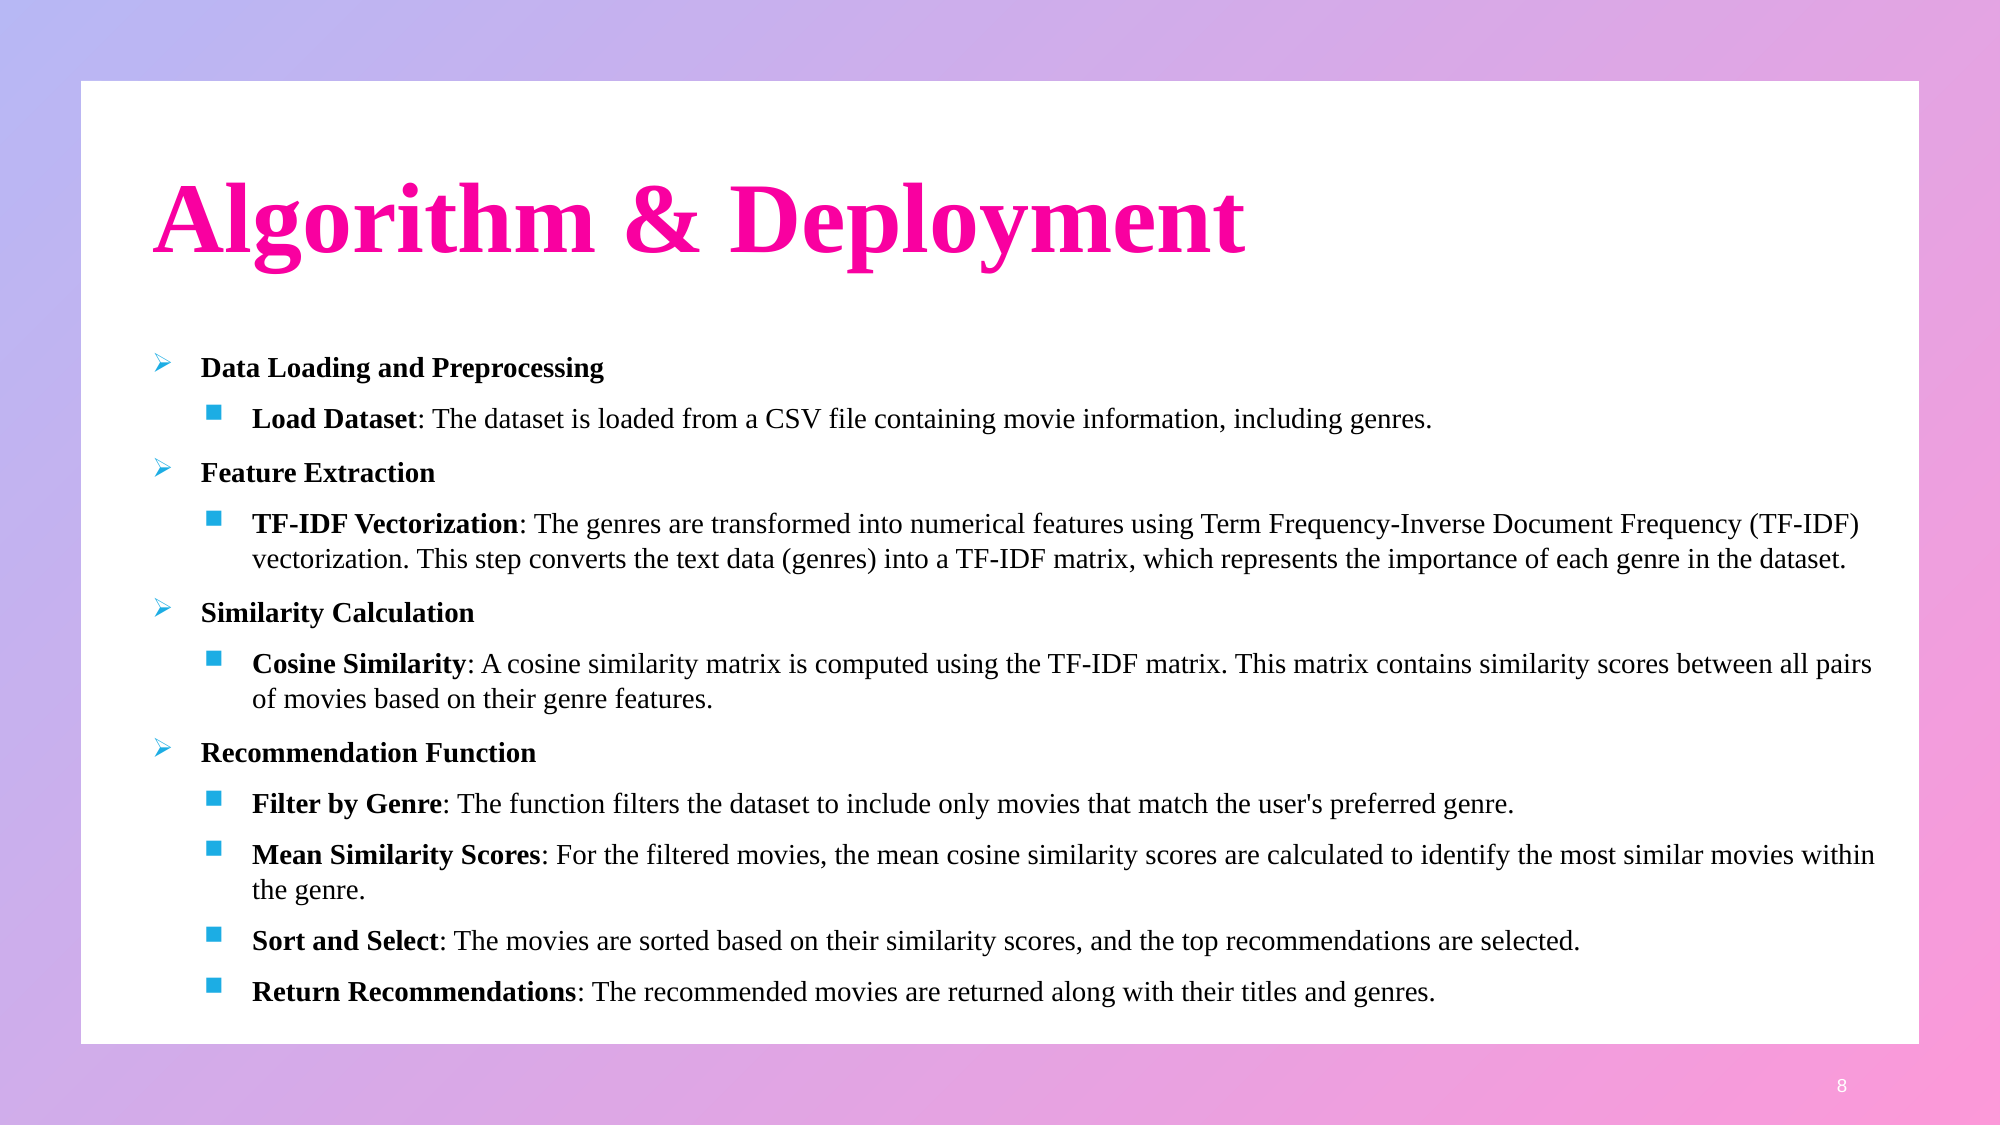

# Algorithm & Deployment
Data Loading and Preprocessing
Load Dataset: The dataset is loaded from a CSV file containing movie information, including genres.
Feature Extraction
TF-IDF Vectorization: The genres are transformed into numerical features using Term Frequency-Inverse Document Frequency (TF-IDF) vectorization. This step converts the text data (genres) into a TF-IDF matrix, which represents the importance of each genre in the dataset.
Similarity Calculation
Cosine Similarity: A cosine similarity matrix is computed using the TF-IDF matrix. This matrix contains similarity scores between all pairs of movies based on their genre features.
Recommendation Function
Filter by Genre: The function filters the dataset to include only movies that match the user's preferred genre.
Mean Similarity Scores: For the filtered movies, the mean cosine similarity scores are calculated to identify the most similar movies within the genre.
Sort and Select: The movies are sorted based on their similarity scores, and the top recommendations are selected.
Return Recommendations: The recommended movies are returned along with their titles and genres.

8